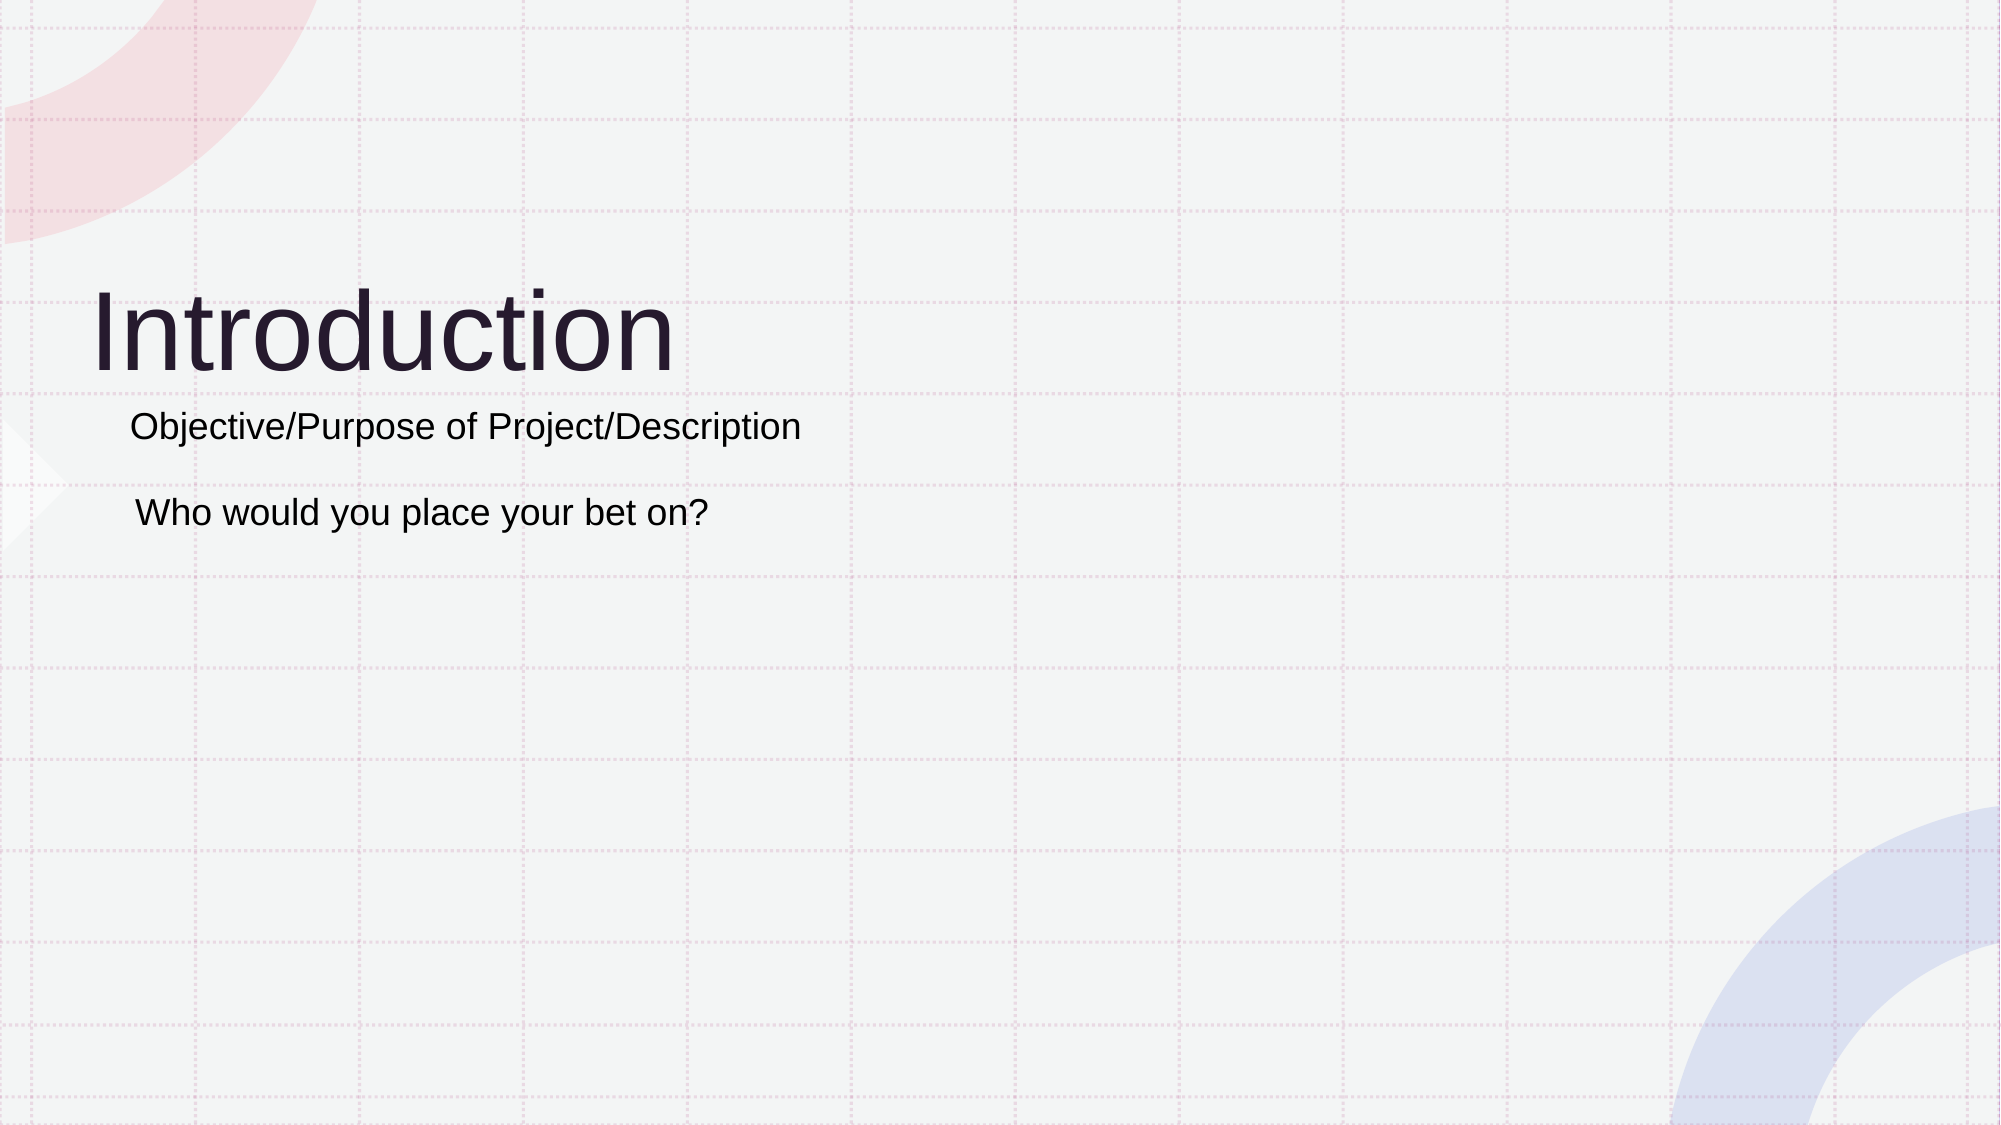

# Introduction
Objective/Purpose of Project/Description

Who would you place your bet on?